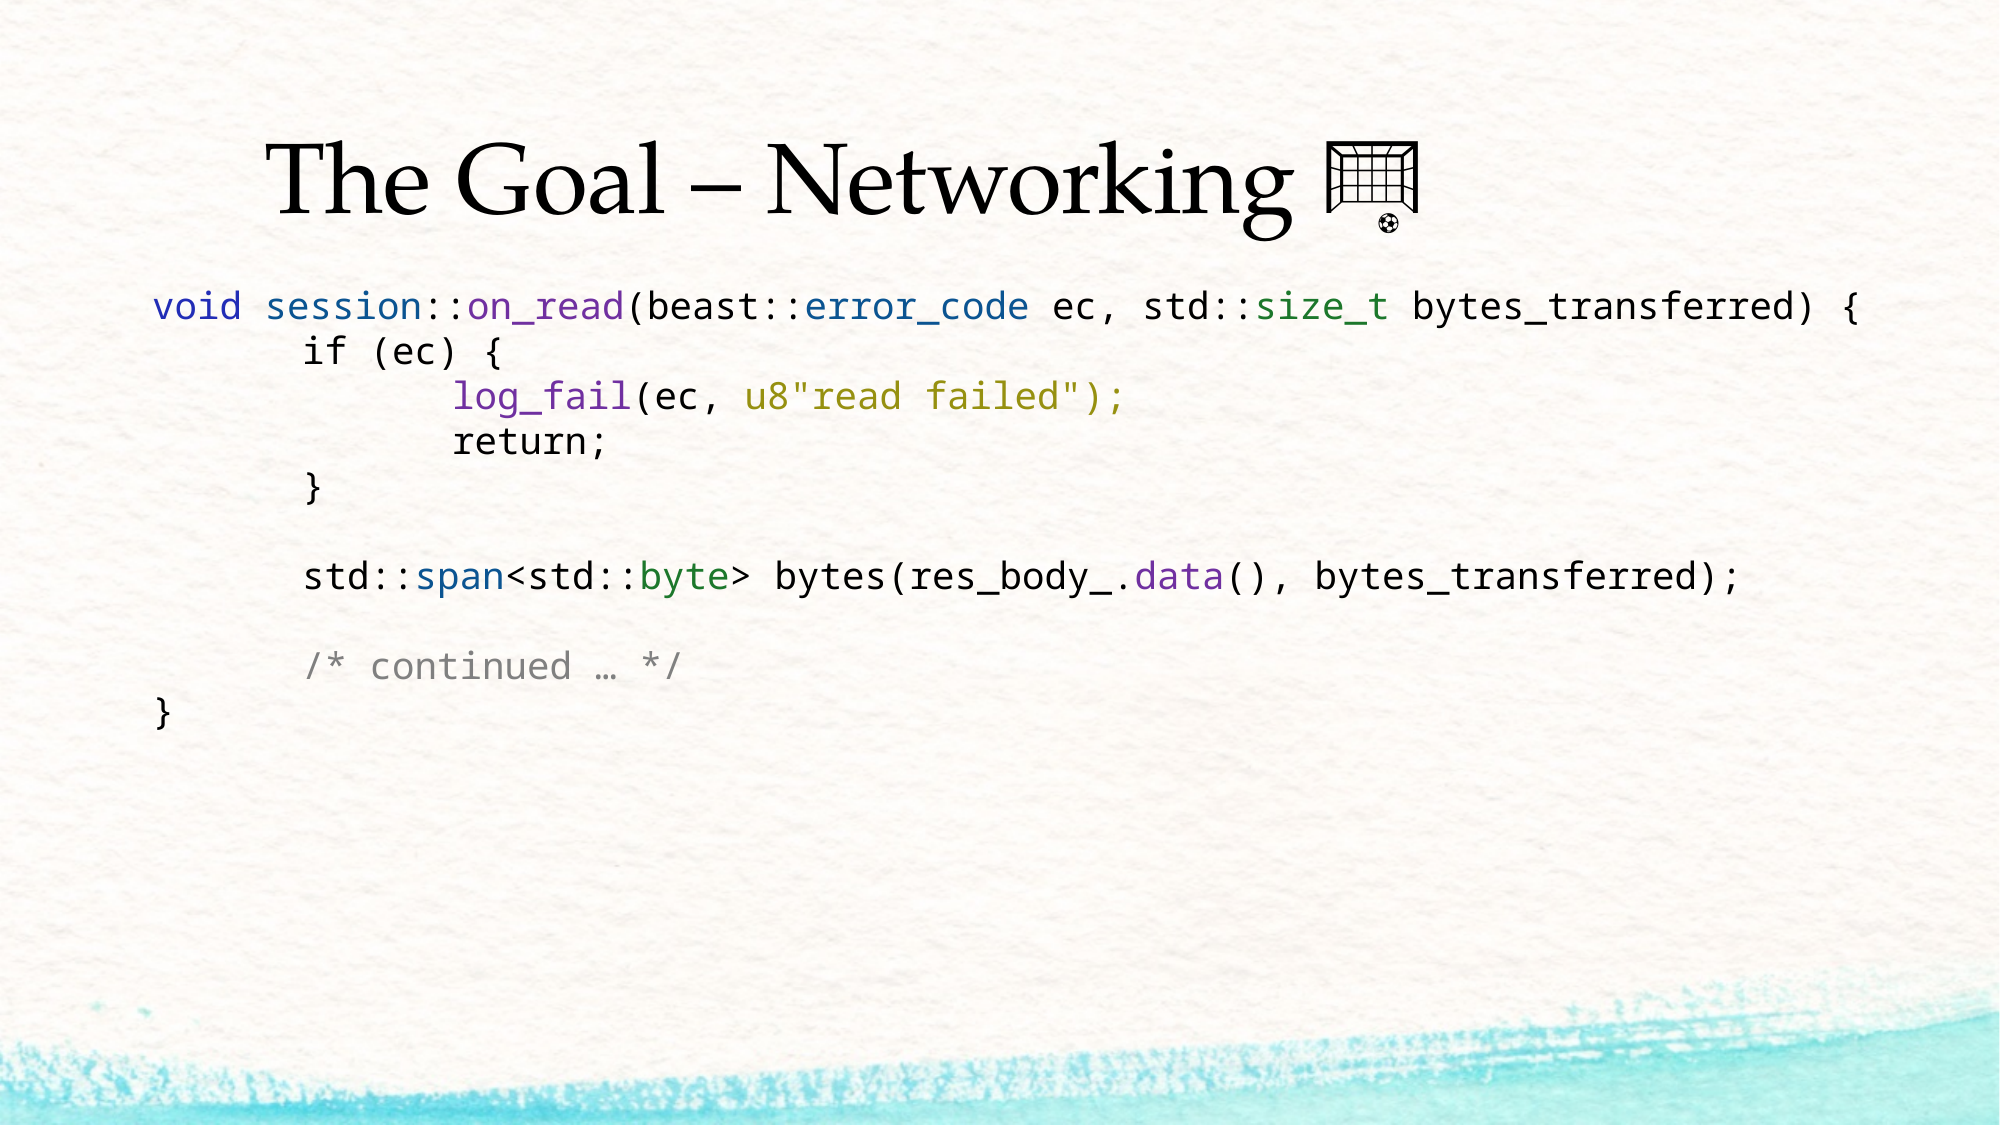

# The Goal – Networking 🥅
void session::on_read(beast::error_code ec, std::size_t bytes_transferred) {
	if (ec) {
		log_fail(ec, u8"read failed");
		return;
	}

	std::span<std::byte> bytes(res_body_.data(), bytes_transferred);
	/* continued … */
}